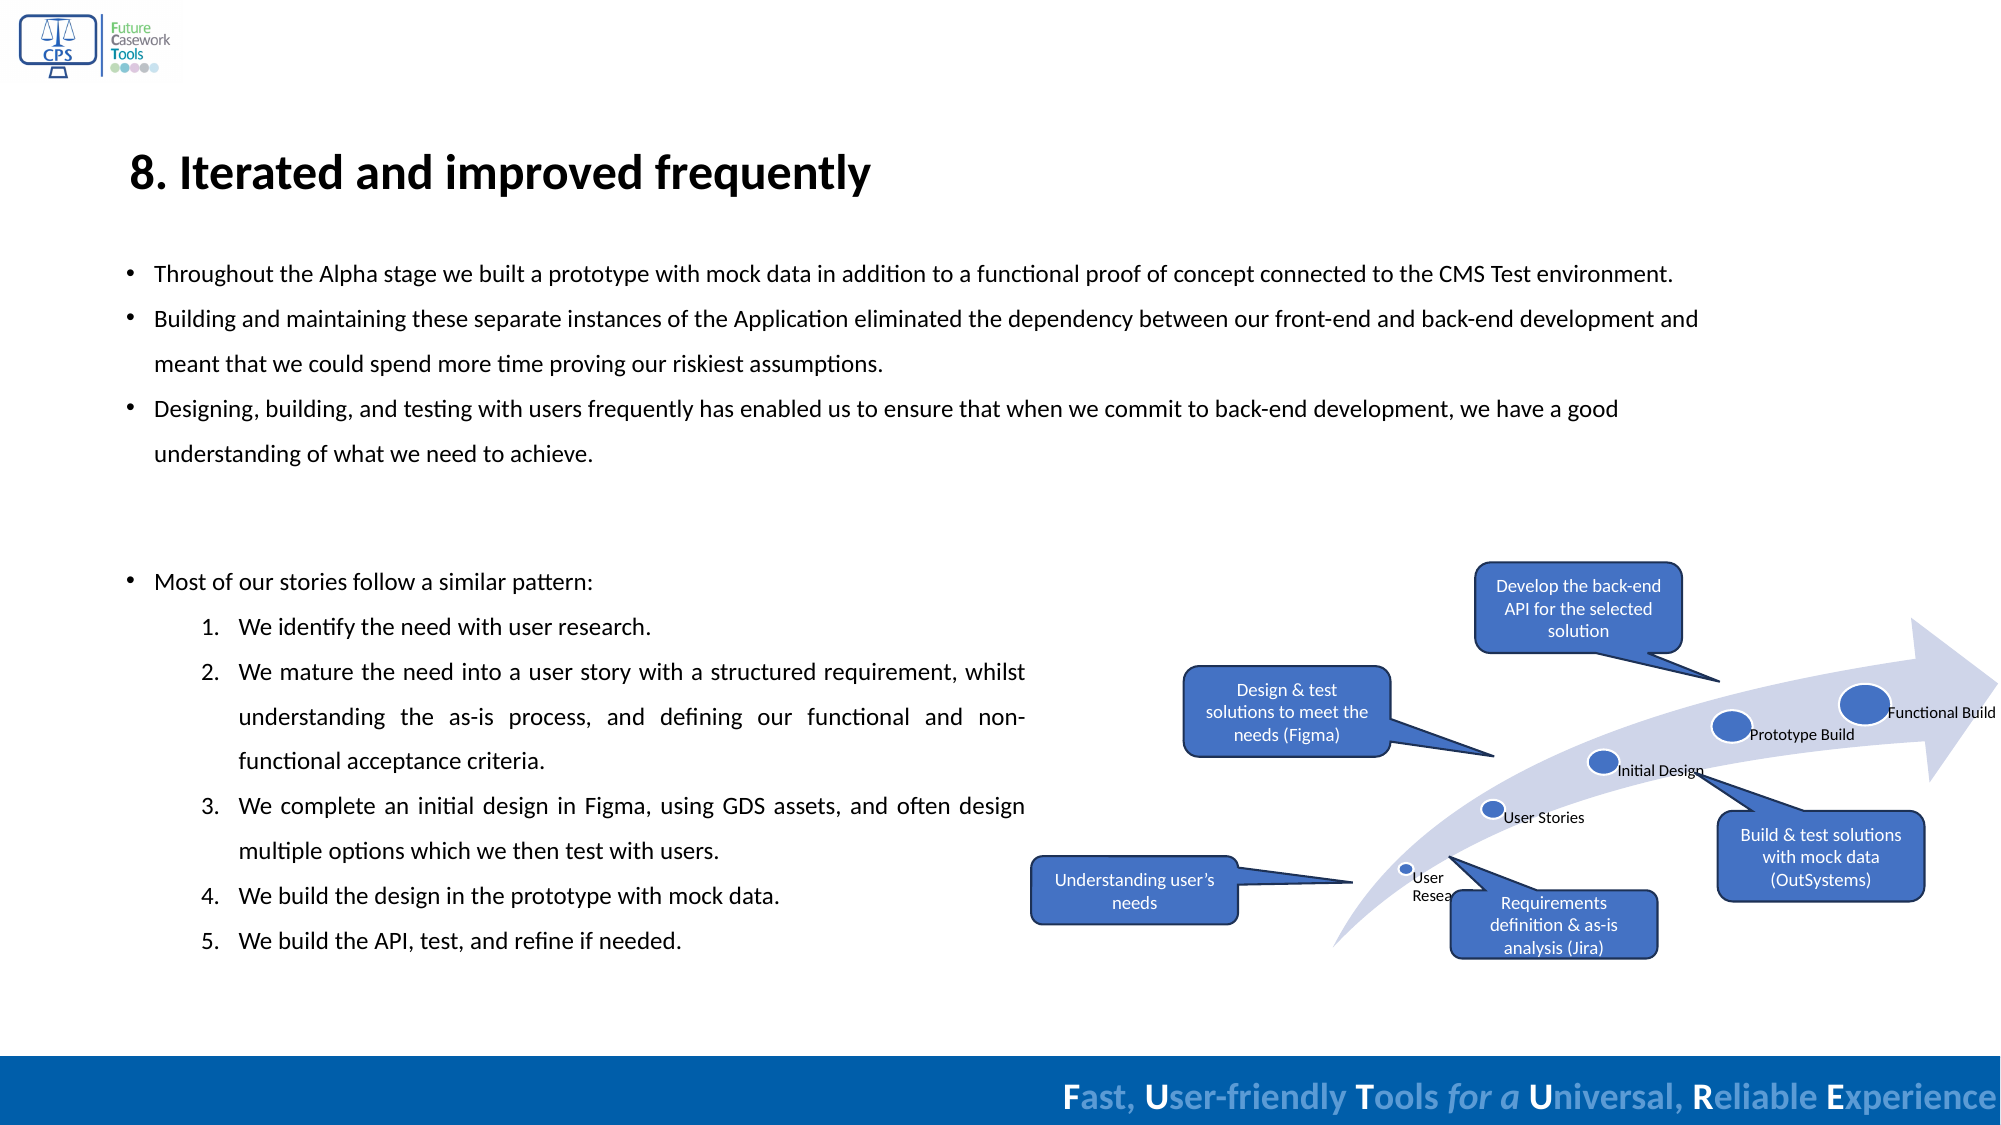

8. Iterated and improved frequently
Throughout the Alpha stage we built a prototype with mock data in addition to a functional proof of concept connected to the CMS Test environment.
Building and maintaining these separate instances of the Application eliminated the dependency between our front-end and back-end development and meant that we could spend more time proving our riskiest assumptions.
Designing, building, and testing with users frequently has enabled us to ensure that when we commit to back-end development, we have a good understanding of what we need to achieve.

Most of our stories follow a similar pattern:
We identify the need with user research.
We mature the need into a user story with a structured requirement, whilst understanding the as-is process, and defining our functional and non-functional acceptance criteria.
We complete an initial design in Figma, using GDS assets, and often design multiple options which we then test with users.
We build the design in the prototype with mock data.
We build the API, test, and refine if needed.

Develop the back-end API for the selected solution
User Research
User Stories
Initial Design
Prototype Build
Functional Build
Design & test solutions to meet the needs (Figma)
Build & test solutions with mock data (OutSystems)
Understanding user’s needs
Requirements definition & as-is analysis (Jira)